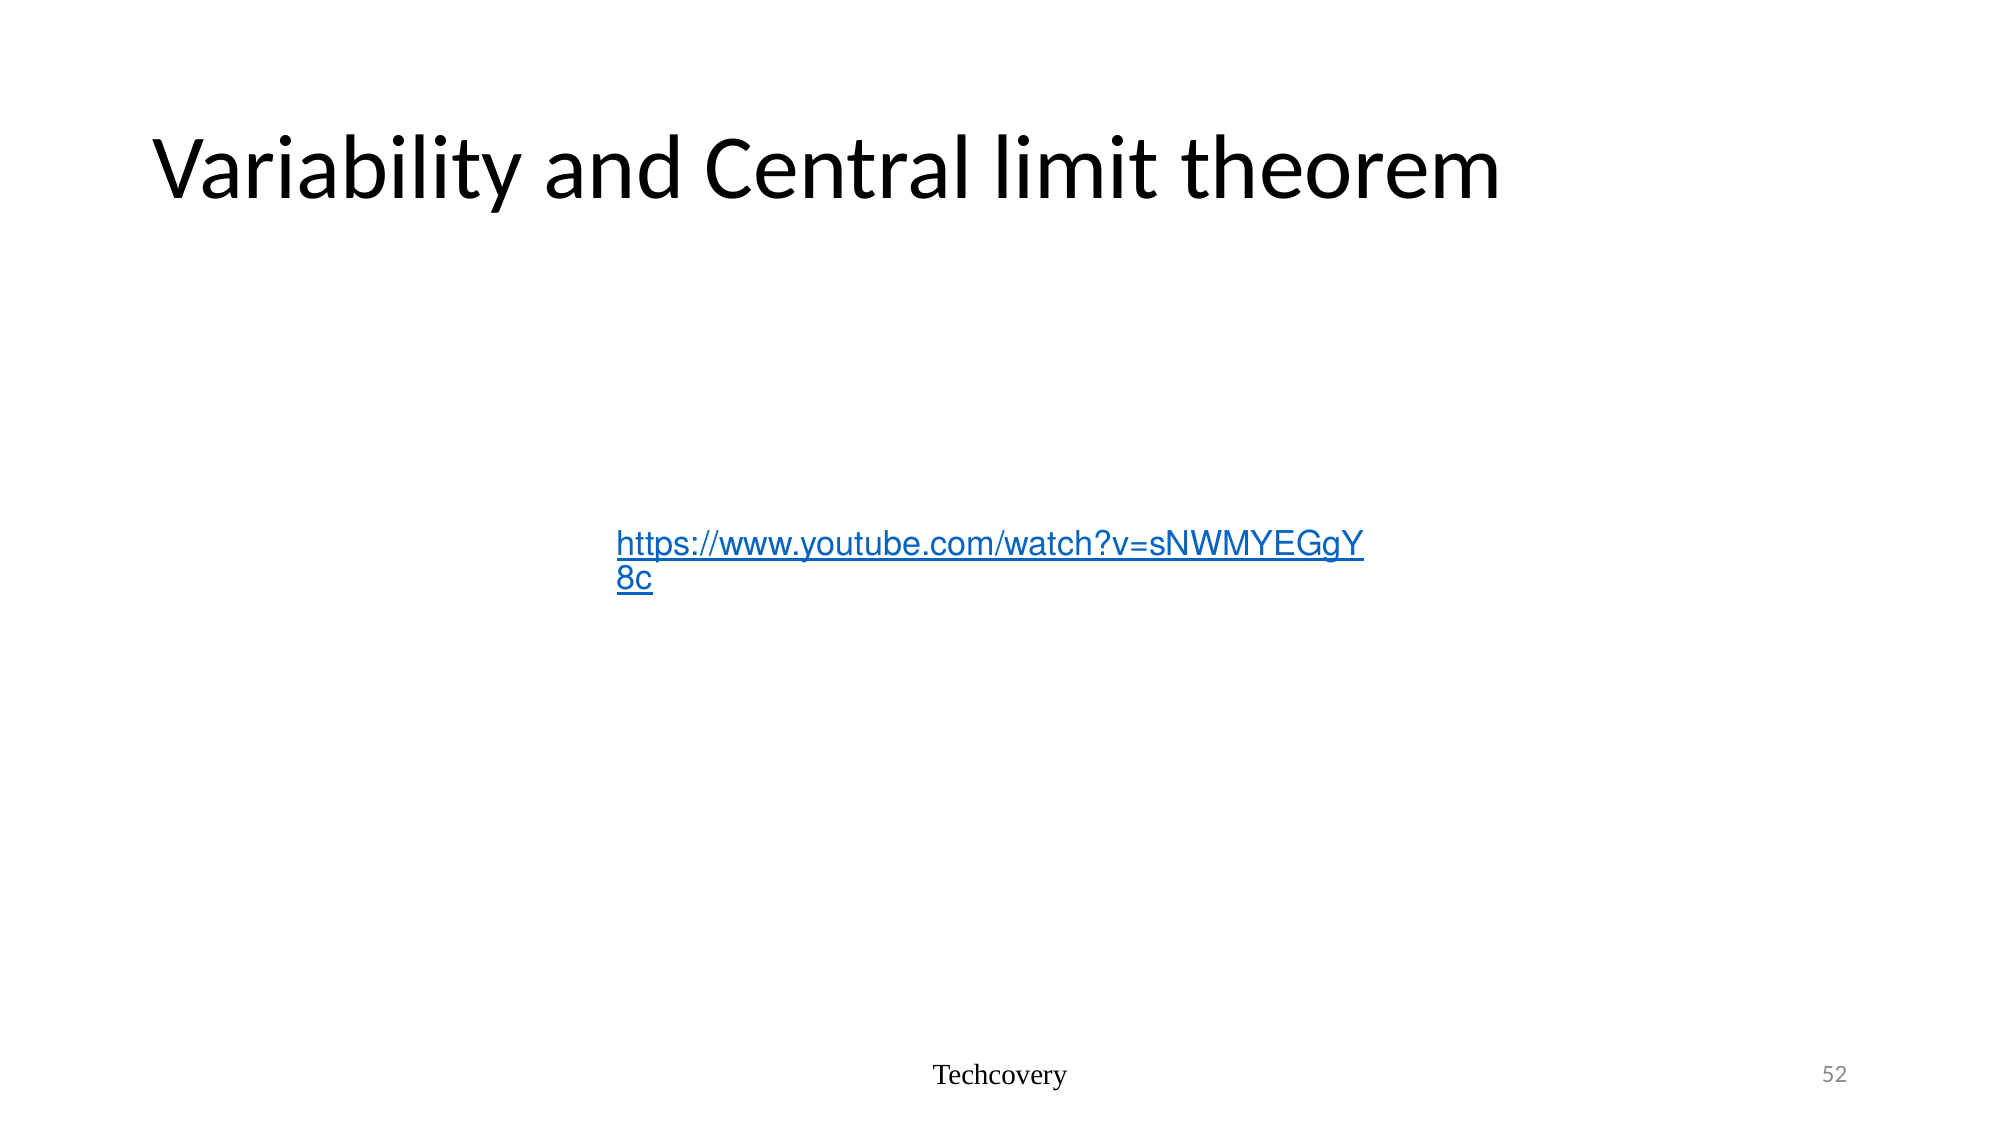

# Variability and Central limit theorem
https://www.youtube.com/watch?v=sNWMYEGgY8c
Techcovery
52